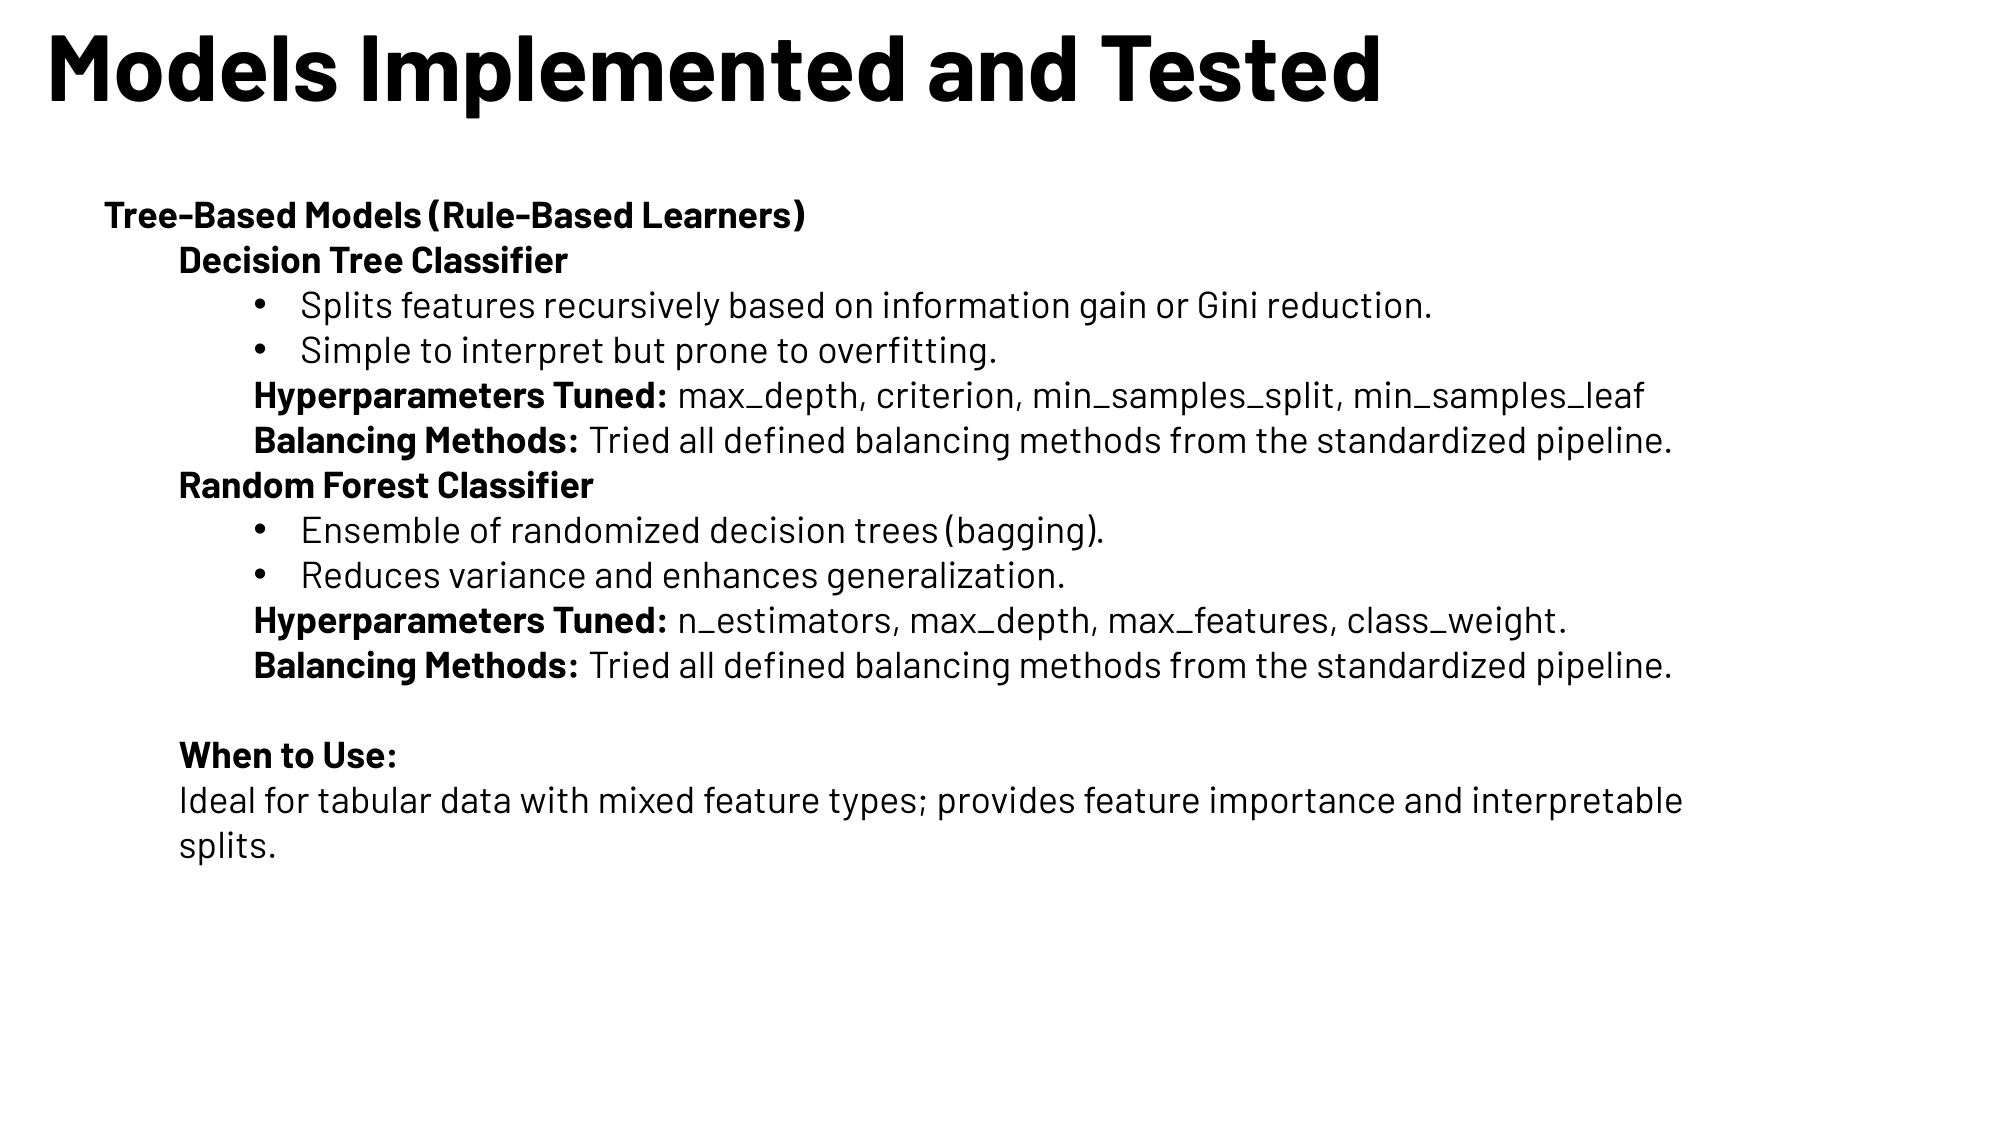

Models Implemented and Tested
Tree-Based Models (Rule-Based Learners)
Decision Tree Classifier
Splits features recursively based on information gain or Gini reduction.
Simple to interpret but prone to overfitting.
Hyperparameters Tuned: max_depth, criterion, min_samples_split, min_samples_leaf
Balancing Methods: Tried all defined balancing methods from the standardized pipeline.
Random Forest Classifier
Ensemble of randomized decision trees (bagging).
Reduces variance and enhances generalization.
Hyperparameters Tuned: n_estimators, max_depth, max_features, class_weight.
Balancing Methods: Tried all defined balancing methods from the standardized pipeline.

When to Use:
Ideal for tabular data with mixed feature types; provides feature importance and interpretable splits.